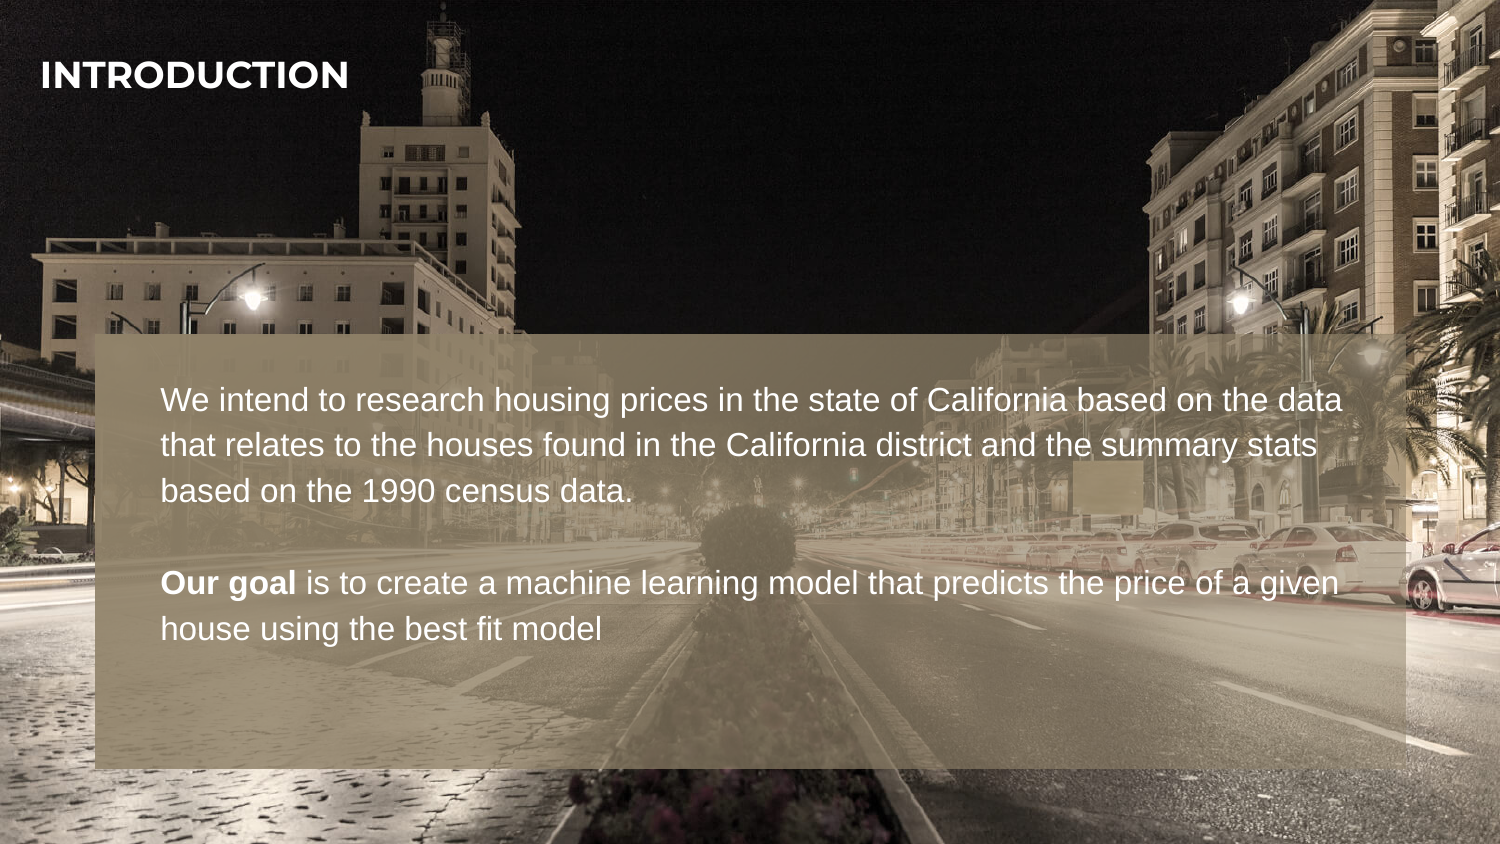

INTRODUCTION
We intend to research housing prices in the state of California based on the data that relates to the houses found in the California district and the summary stats based on the 1990 census data.

Our goal is to create a machine learning model that predicts the price of a given house using the best fit model